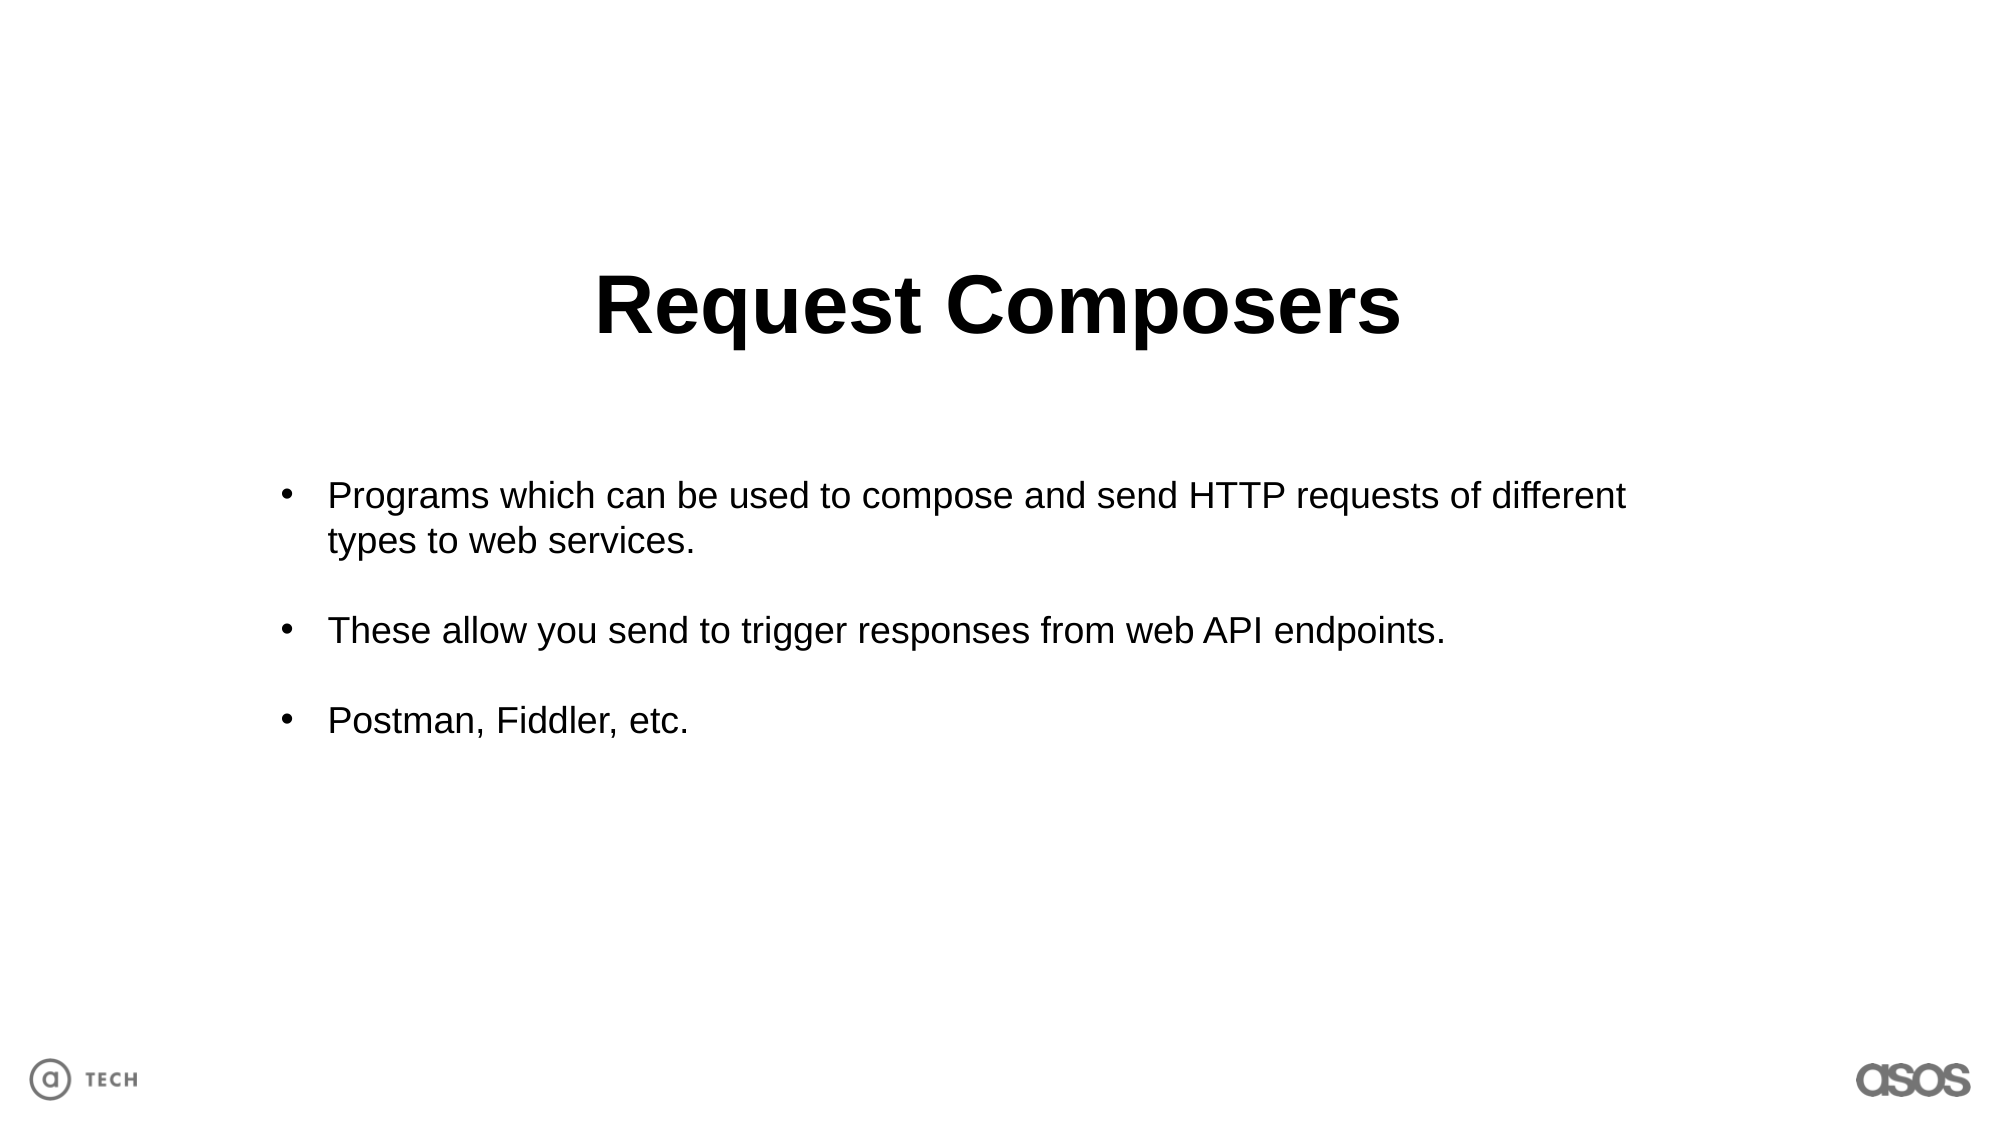

Request Composers
Programs which can be used to compose and send HTTP requests of different types to web services.

These allow you send to trigger responses from web API endpoints.

Postman, Fiddler, etc.